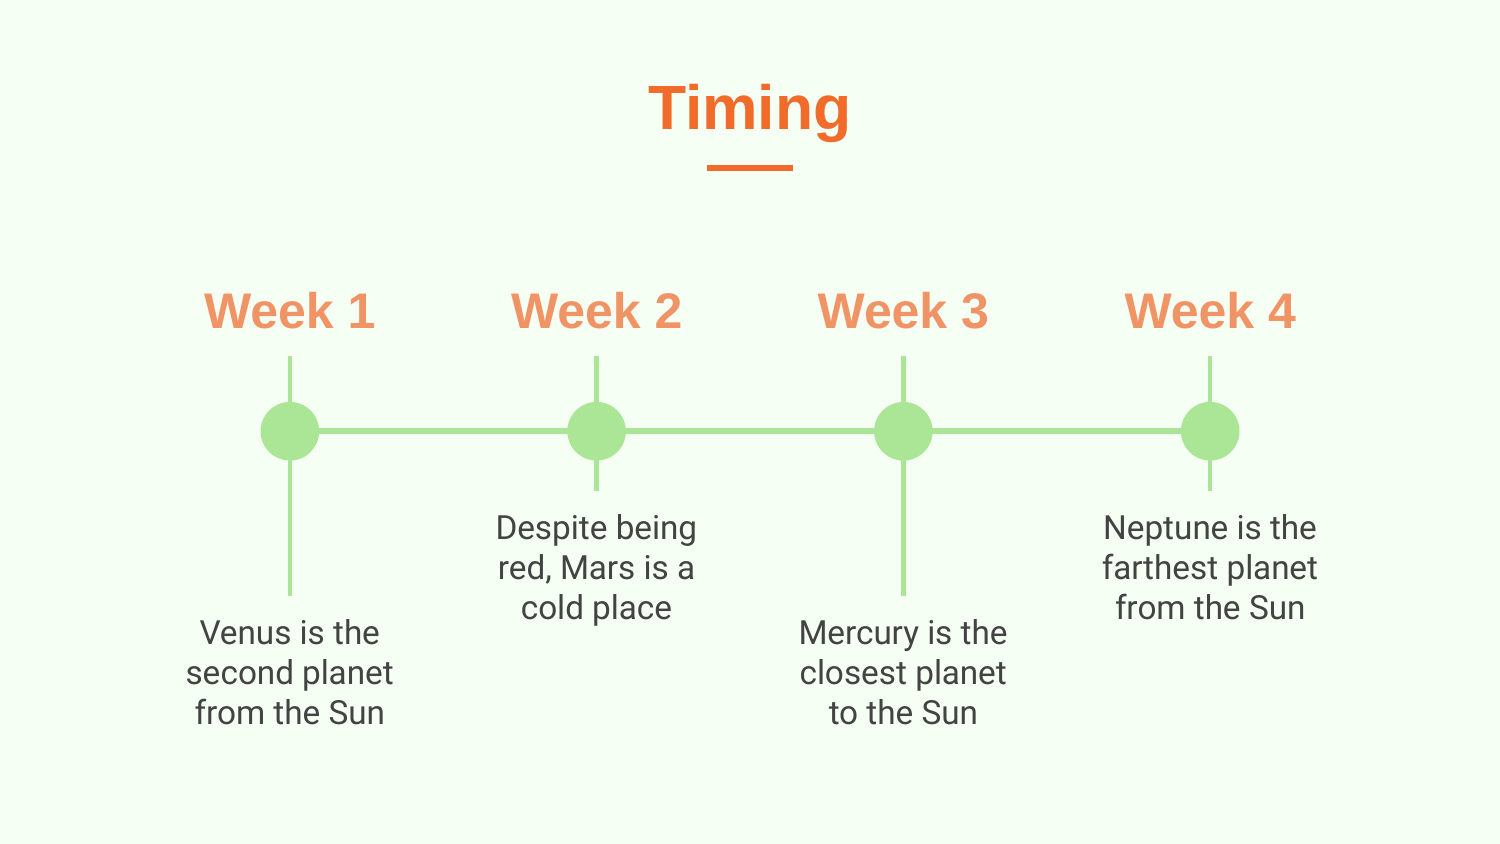

# Timing
Week 1
Week 2
Week 3
Week 4

Despite being red, Mars is a cold place
Neptune is the farthest planet from the Sun

Venus is the second planet from the Sun

Mercury is the closest planet to the Sun